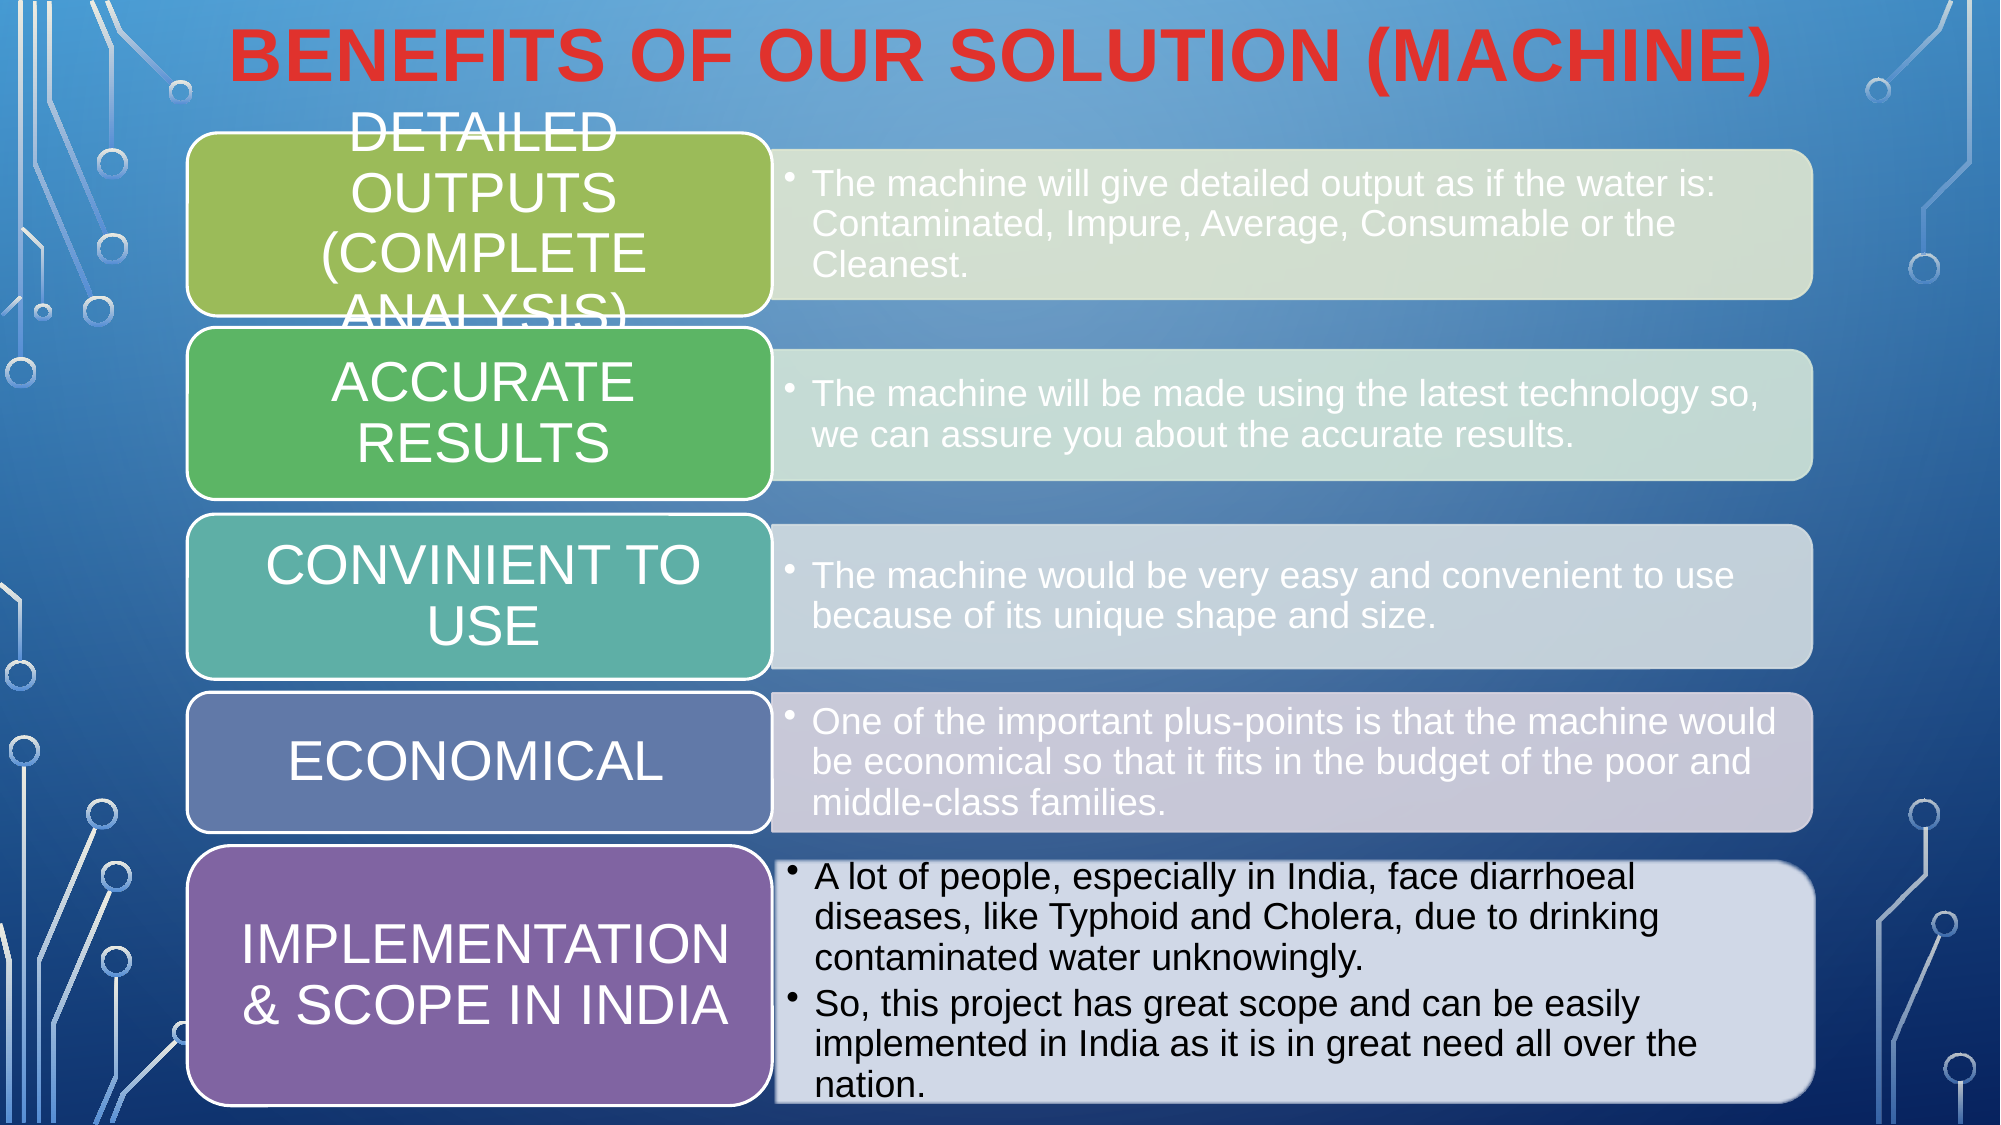

# BENEFITS OF OUR SOLUTION (MACHINE)
The machine will give detailed output as if the water is: Contaminated, Impure, Average, Consumable or the Cleanest.
DETAILED OUTPUTS (COMPLETE ANALYSIS)
The machine will be made using the latest technology so, we can assure you about the accurate results.
ACCURATE RESULTS
The machine would be very easy and convenient to use because of its unique shape and size.
CONVINIENT TO USE
One of the important plus-points is that the machine would be economical so that it fits in the budget of the poor and middle-class families.
ECONOMICAL
IMPLEMENTATION & SCOPE IN INDIA

A lot of people, especially in India, face diarrhoeal diseases, like Typhoid and Cholera, due to drinking contaminated water unknowingly.
So, this project has great scope and can be easily implemented in India as it is in great need all over the nation.
8